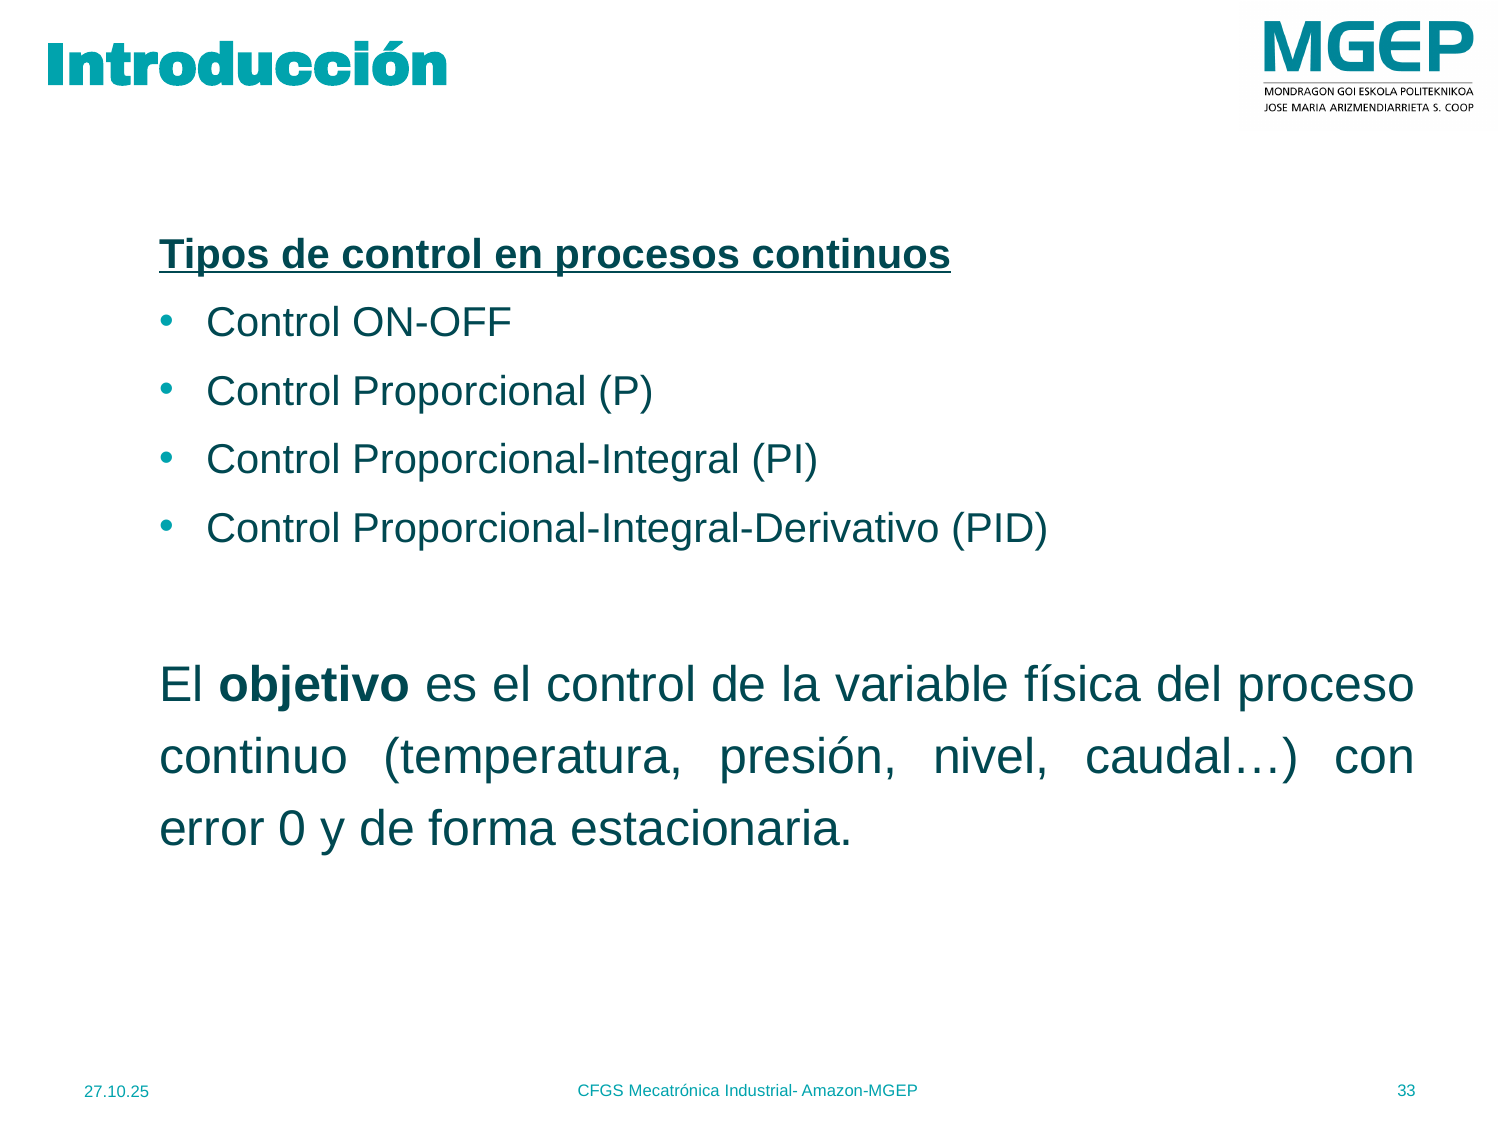

# Introducción
Tipos de control en procesos continuos
Control ON-OFF
Control Proporcional (P)
Control Proporcional-Integral (PI)
Control Proporcional-Integral-Derivativo (PID)

El objetivo es el control de la variable física del proceso continuo (temperatura, presión, nivel, caudal…) con error 0 y de forma estacionaria.

33
CFGS Mecatrónica Industrial- Amazon-MGEP
27.10.25